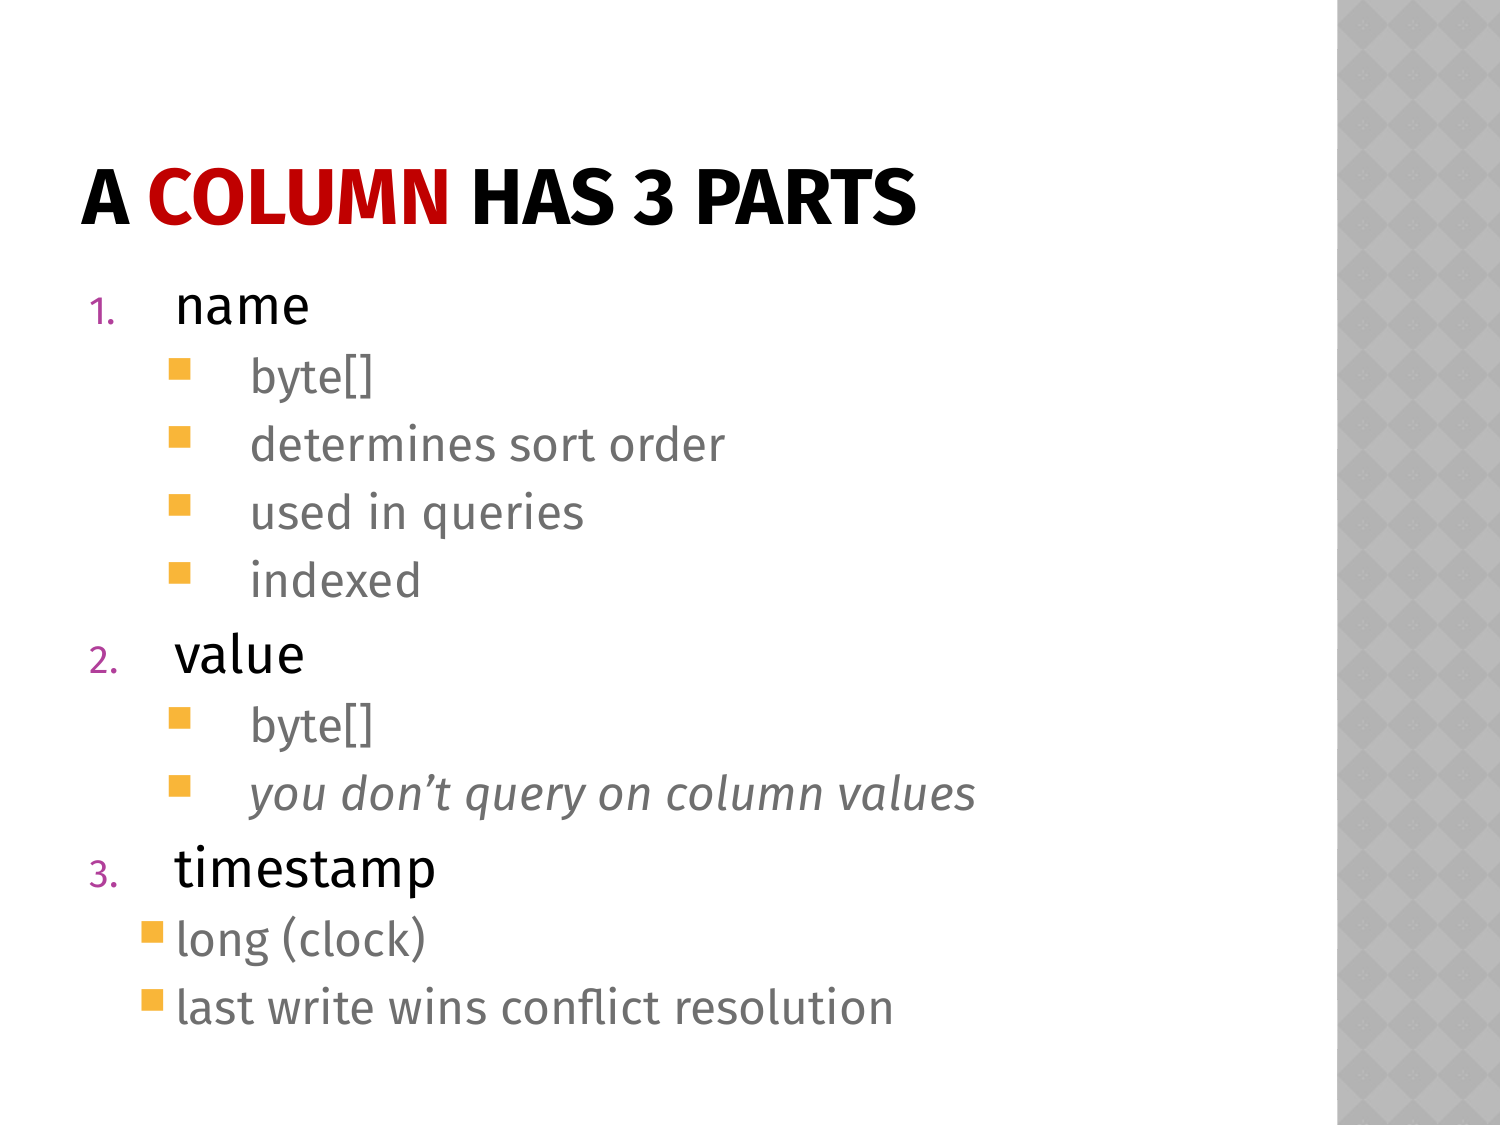

# a column has 3 parts
name
byte[]
determines sort order
used in queries
indexed
value
byte[]
you don’t query on column values
timestamp
long (clock)
last write wins conflict resolution